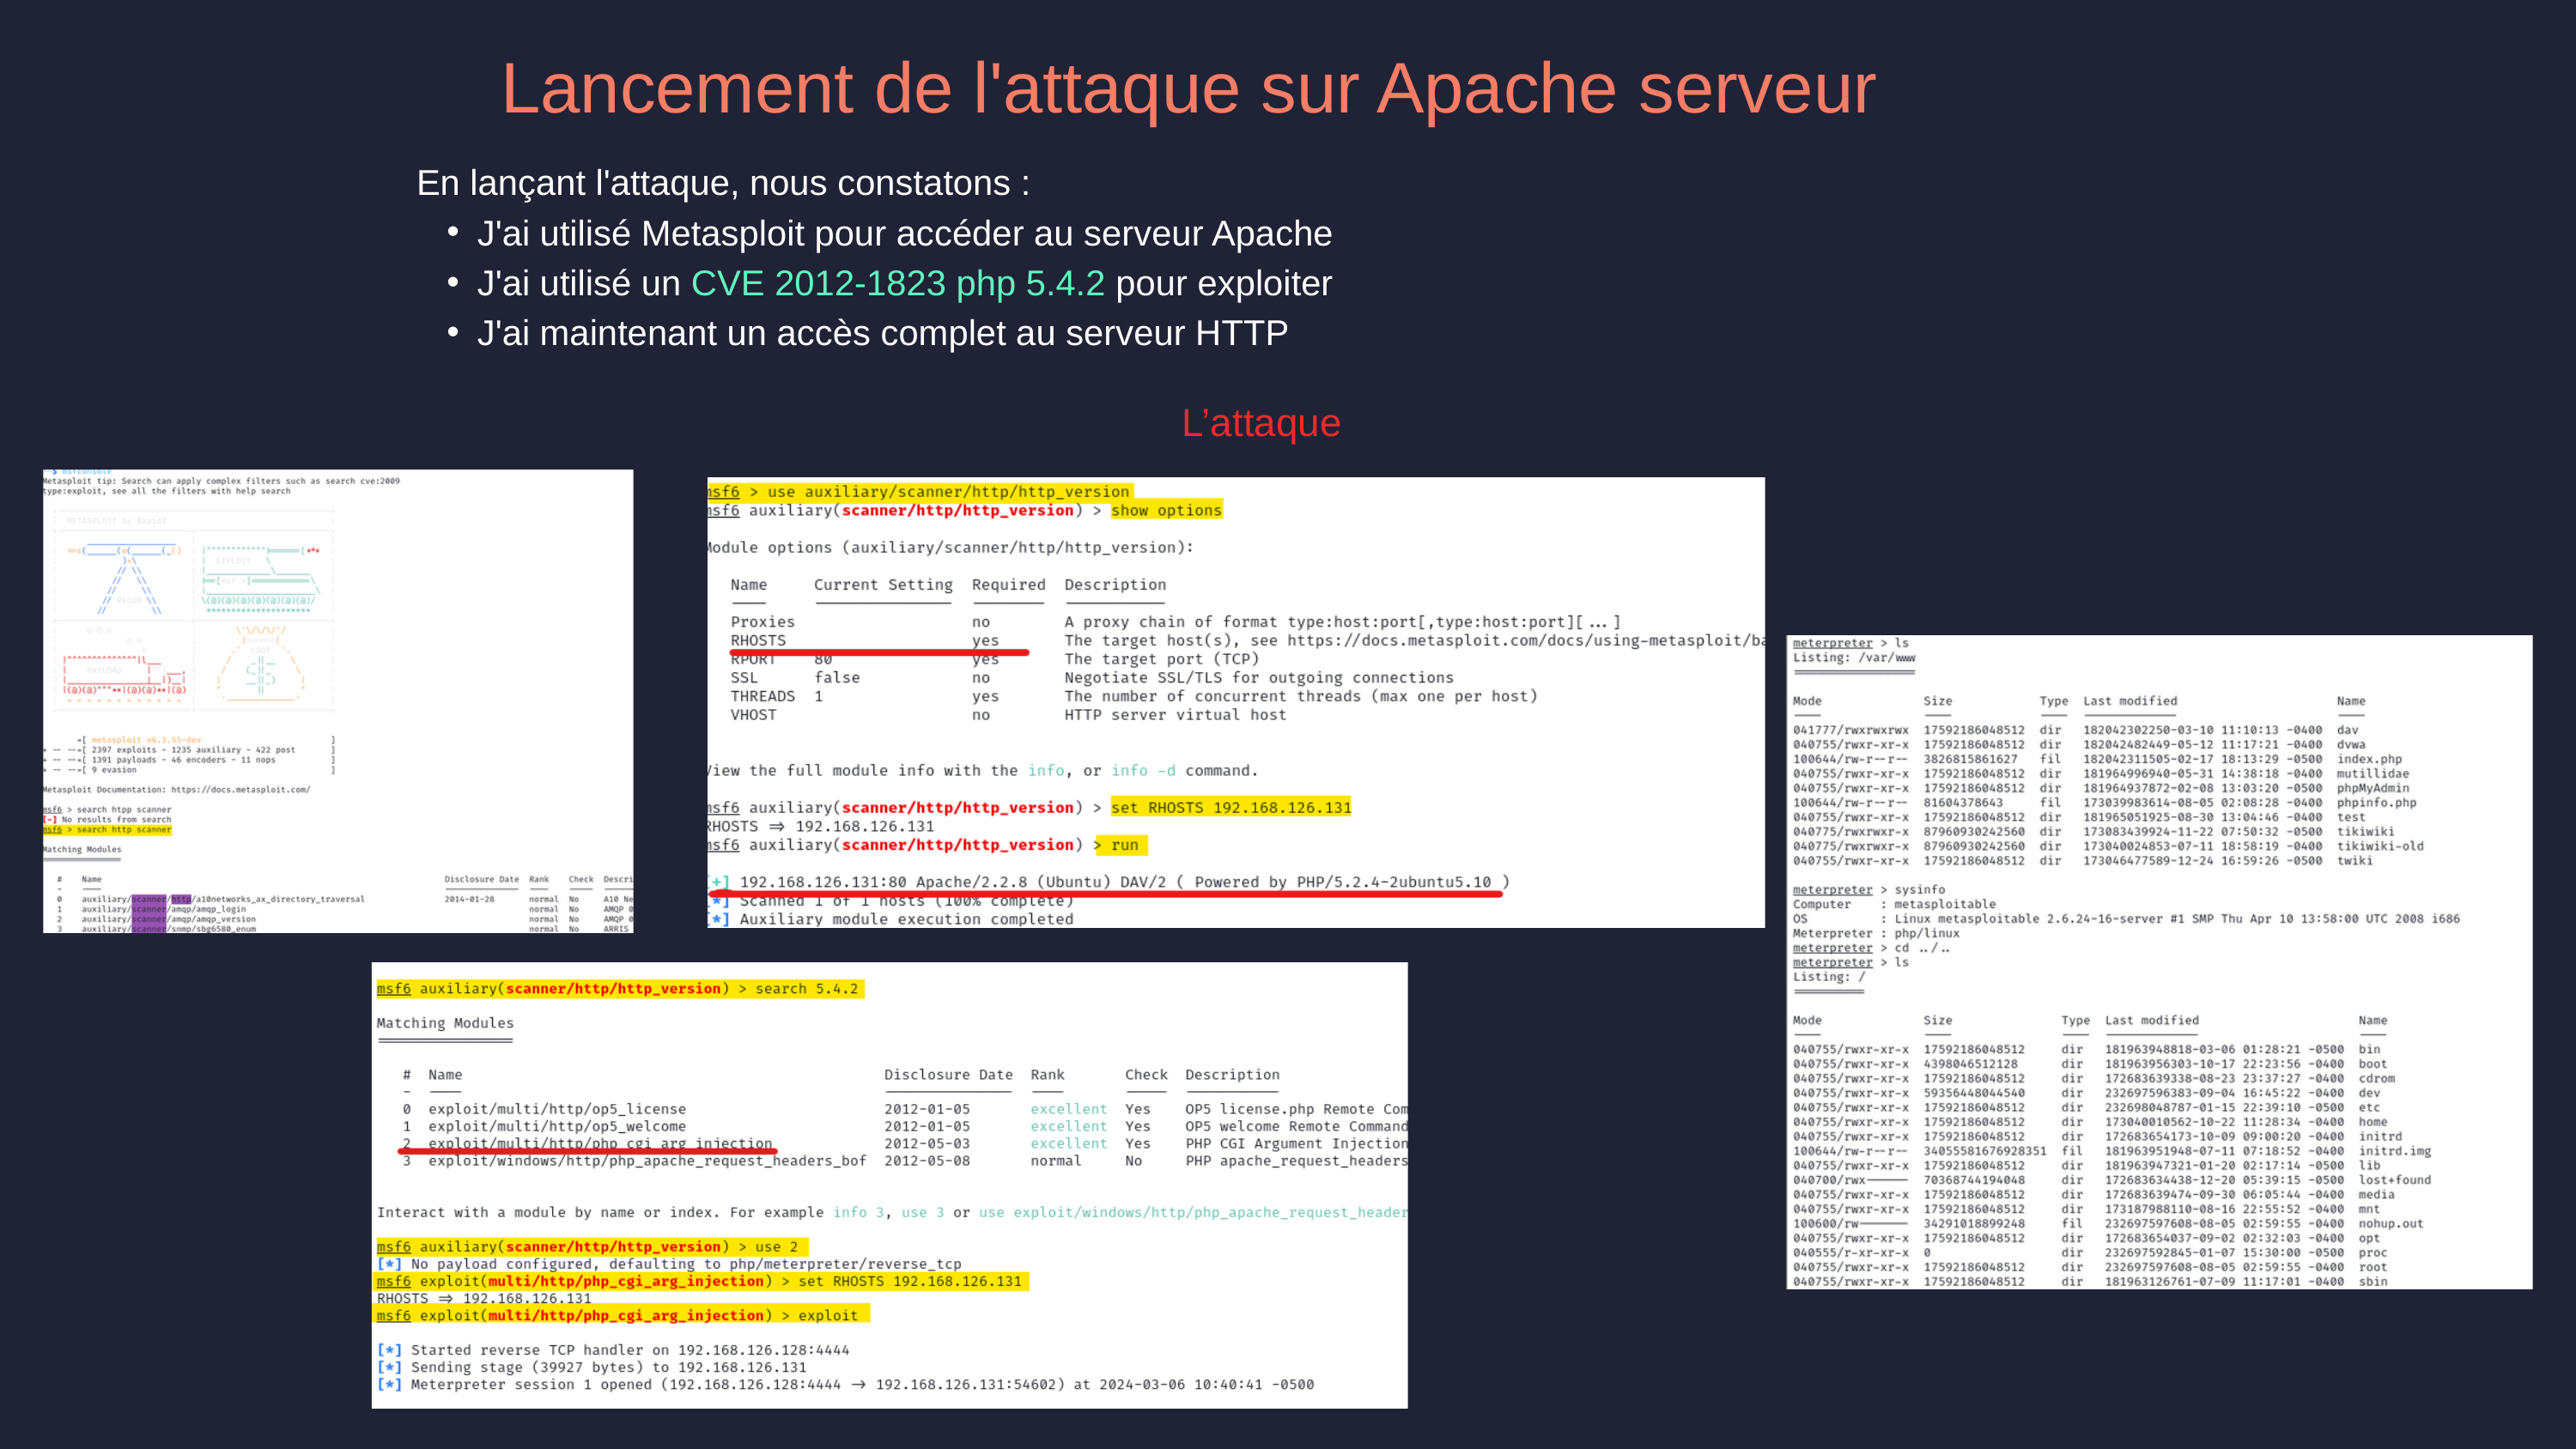

Lancement de l'attaque sur Apache serveur
En lançant l'attaque, nous constatons :
J'ai utilisé Metasploit pour accéder au serveur Apache
J'ai utilisé un CVE 2012-1823 php 5.4.2 pour exploiter
J'ai maintenant un accès complet au serveur HTTP
L’attaque